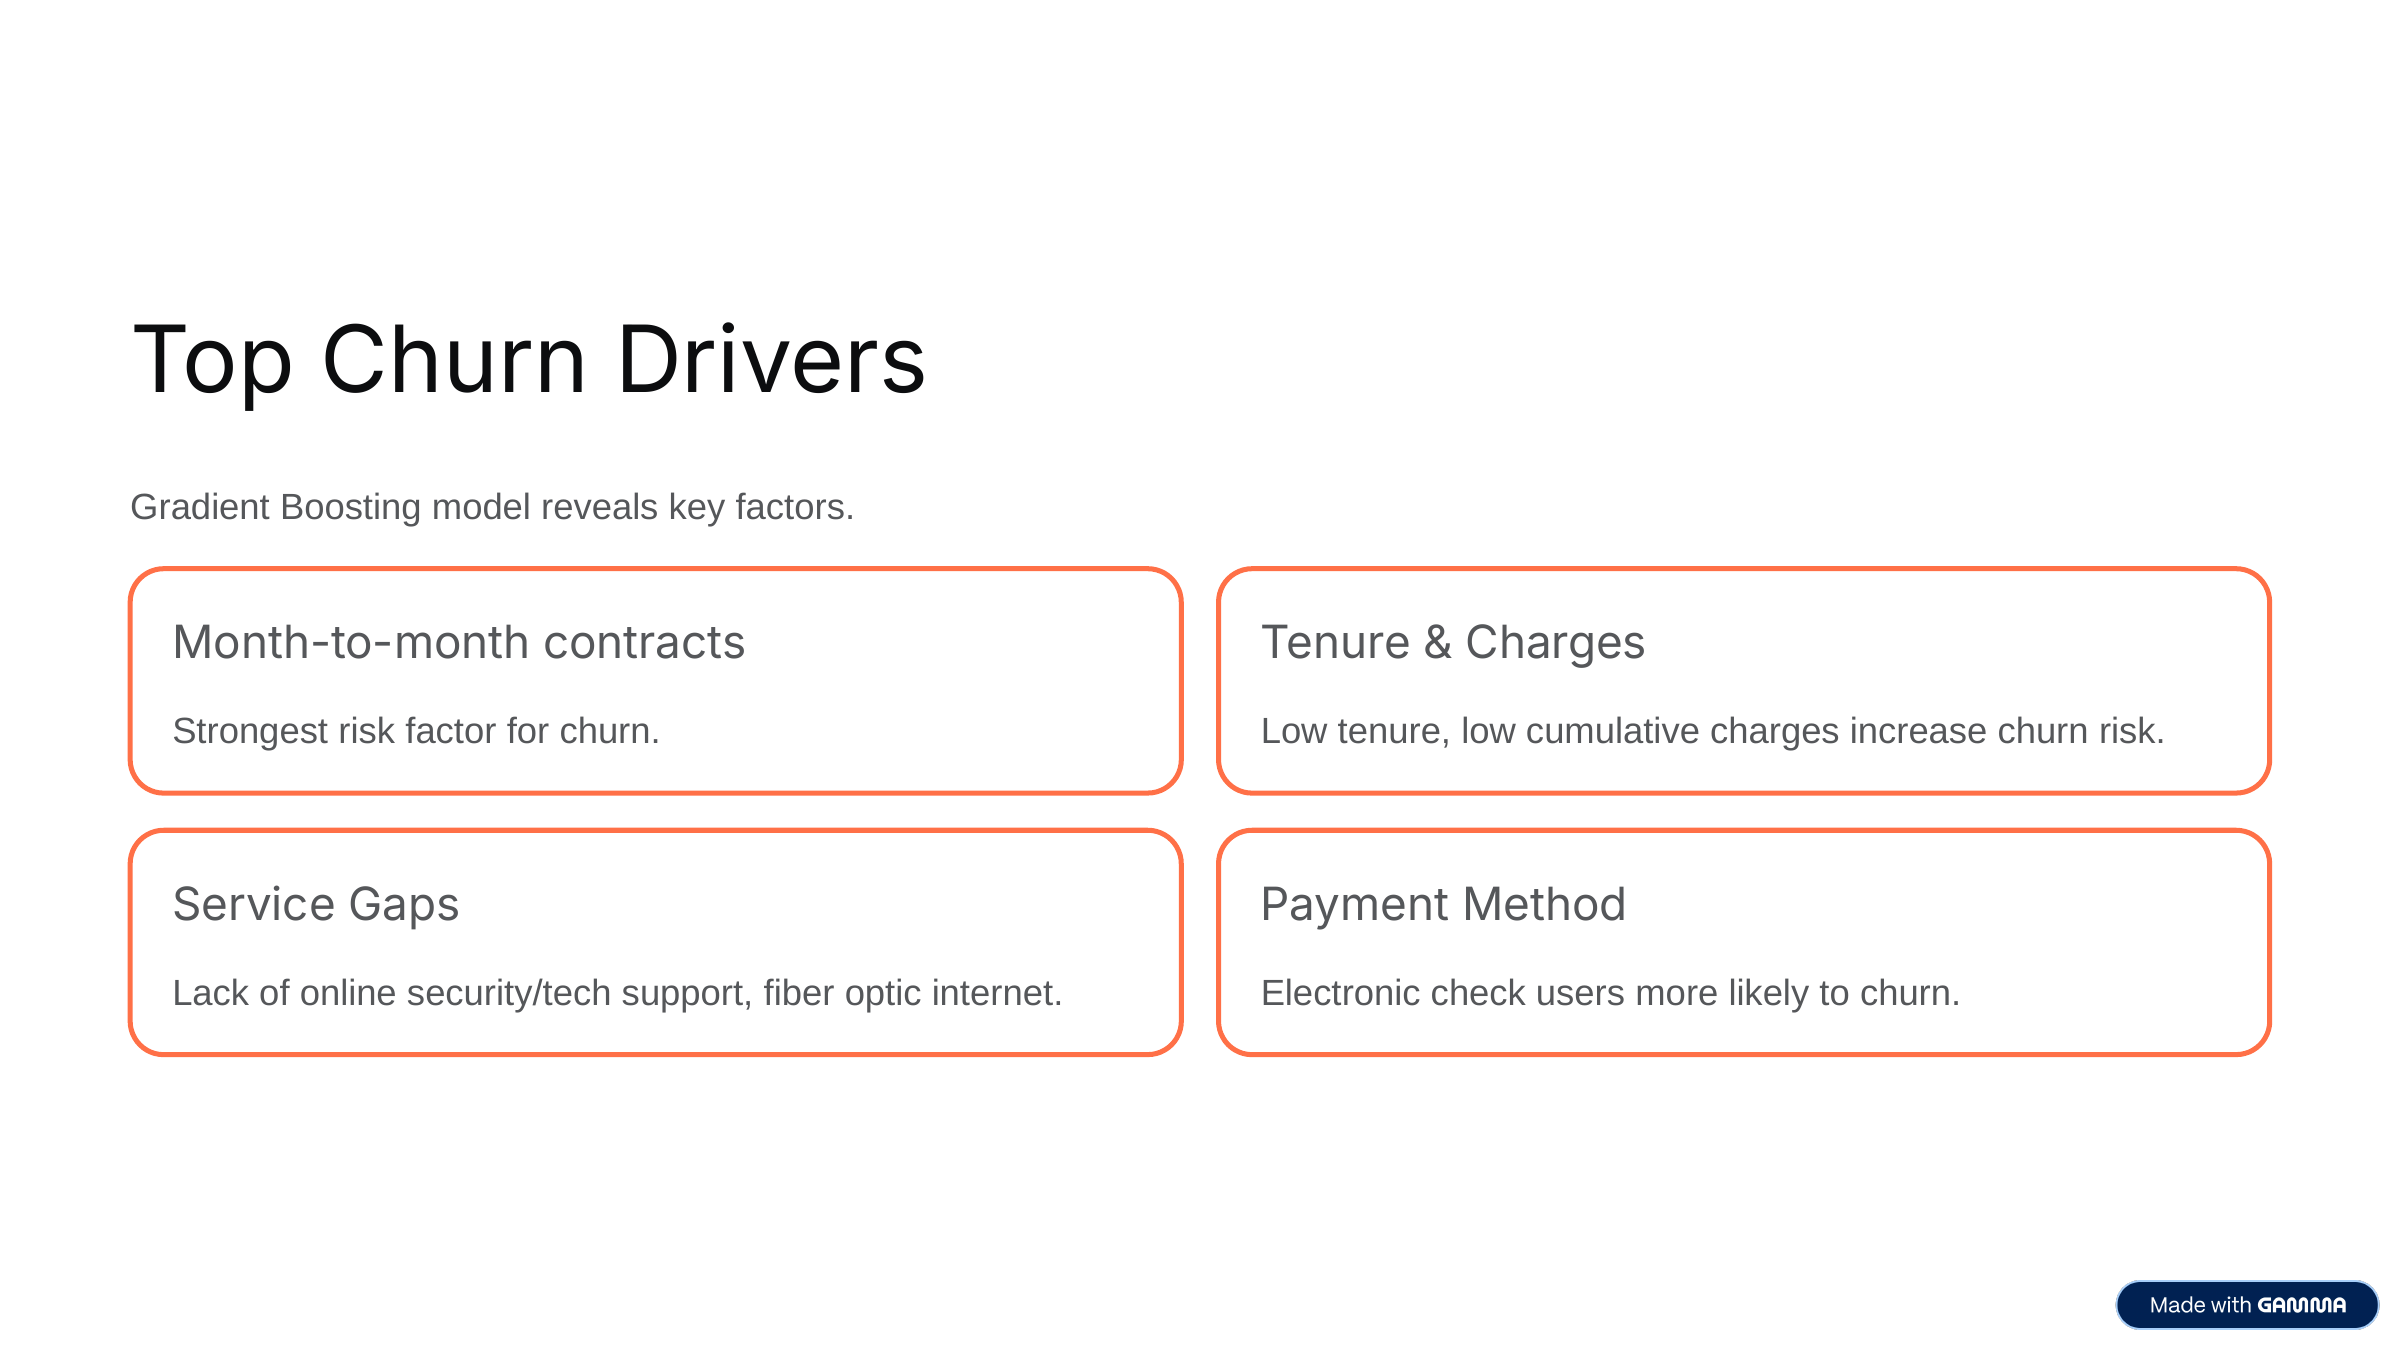

Top Churn Drivers
Gradient Boosting model reveals key factors.

Month-to-month contracts
Tenure & Charges
Strongest risk factor for churn.
Low tenure, low cumulative charges increase churn risk.

Service Gaps
Payment Method
Lack of online security/tech support, fiber optic internet.
Electronic check users more likely to churn.